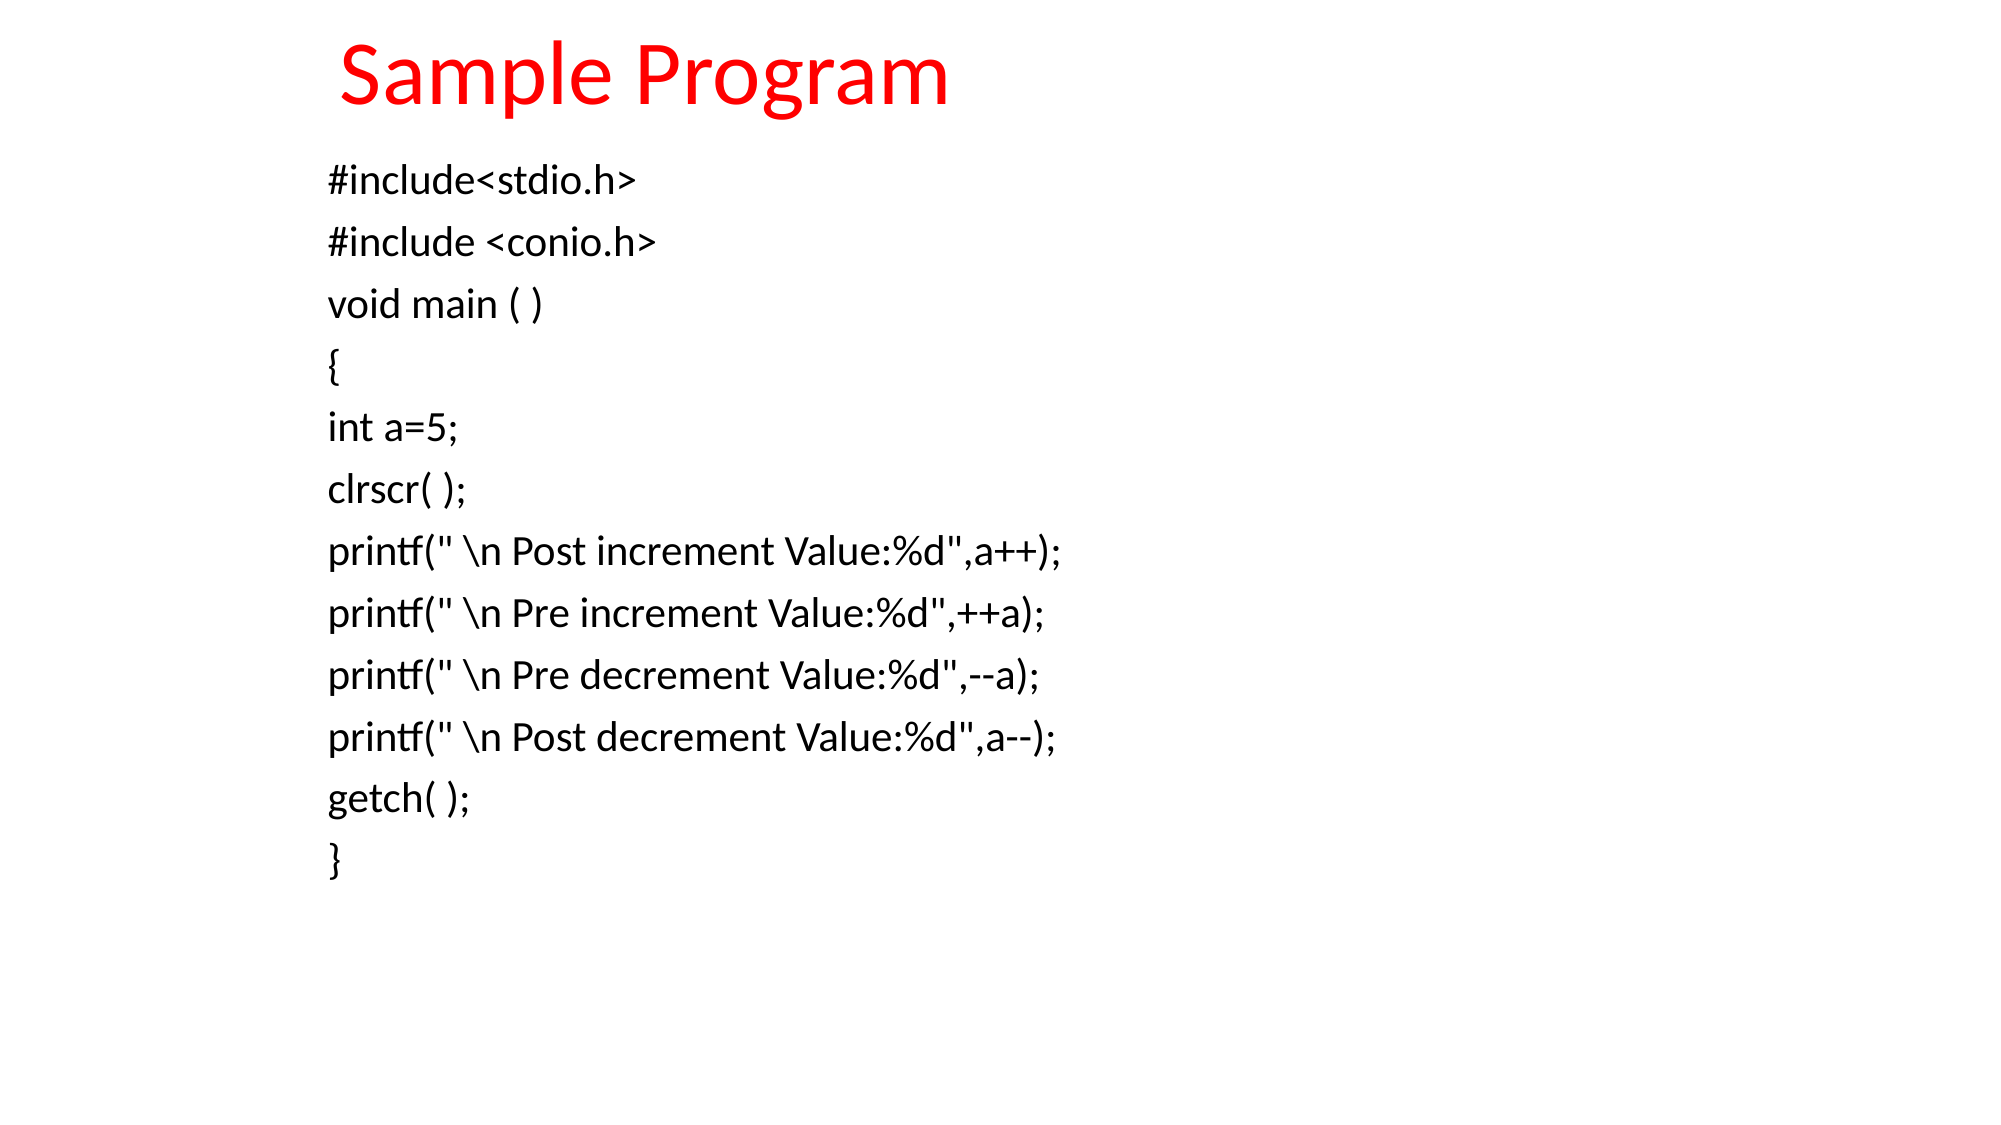

# Sample Program
#include<stdio.h>
#include <conio.h>
void main ( )
{
int a=5;
clrscr( );
printf(" \n Post increment Value:%d",a++);
printf(" \n Pre increment Value:%d",++a);
printf(" \n Pre decrement Value:%d",--a);
printf(" \n Post decrement Value:%d",a--);
getch( );
}